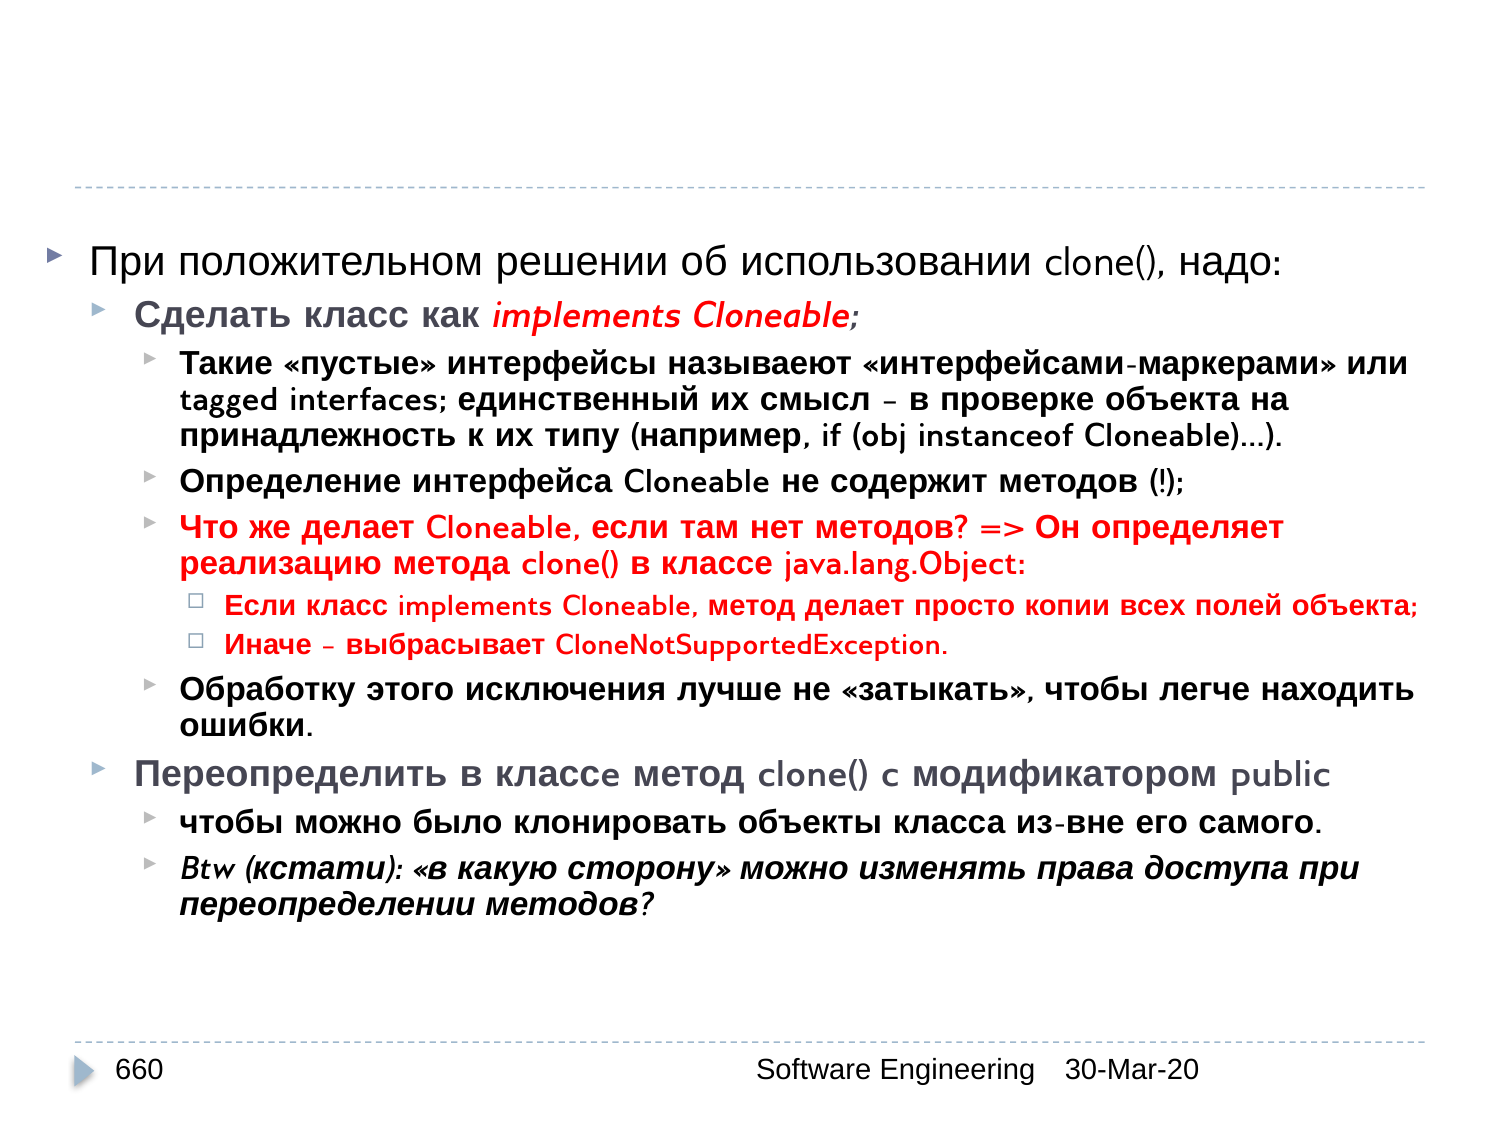

При положительном решении об использовании clone(), надо:
Сделать класс как implements Cloneable;
Такие «пустые» интерфейсы называеют «интерфейсами-маркерами» или tagged interfaces; единственный их смысл – в проверке объекта на принадлежность к их типу (например, if (obj instanceof Cloneable)…).
Определение интерфейса Cloneable не содержит методов (!);
Что же делает Cloneable, если там нет методов? => Он определяет реализацию метода clone() в классе java.lang.Object:
Если класс implements Cloneable, метод делает просто копии всех полей объекта;
Иначе – выбрасывает CloneNotSupportedException.
Обработку этого исключения лучше не «затыкать», чтобы легче находить ошибки.
Переопределить в классe метод clone() c модификатором public
чтобы можно было клонировать объекты класса из-вне его самого.
Btw (кстати): «в какую сторону» можно изменять права доступа при переопределении методов?

660
Software Engineering
30-Mar-20